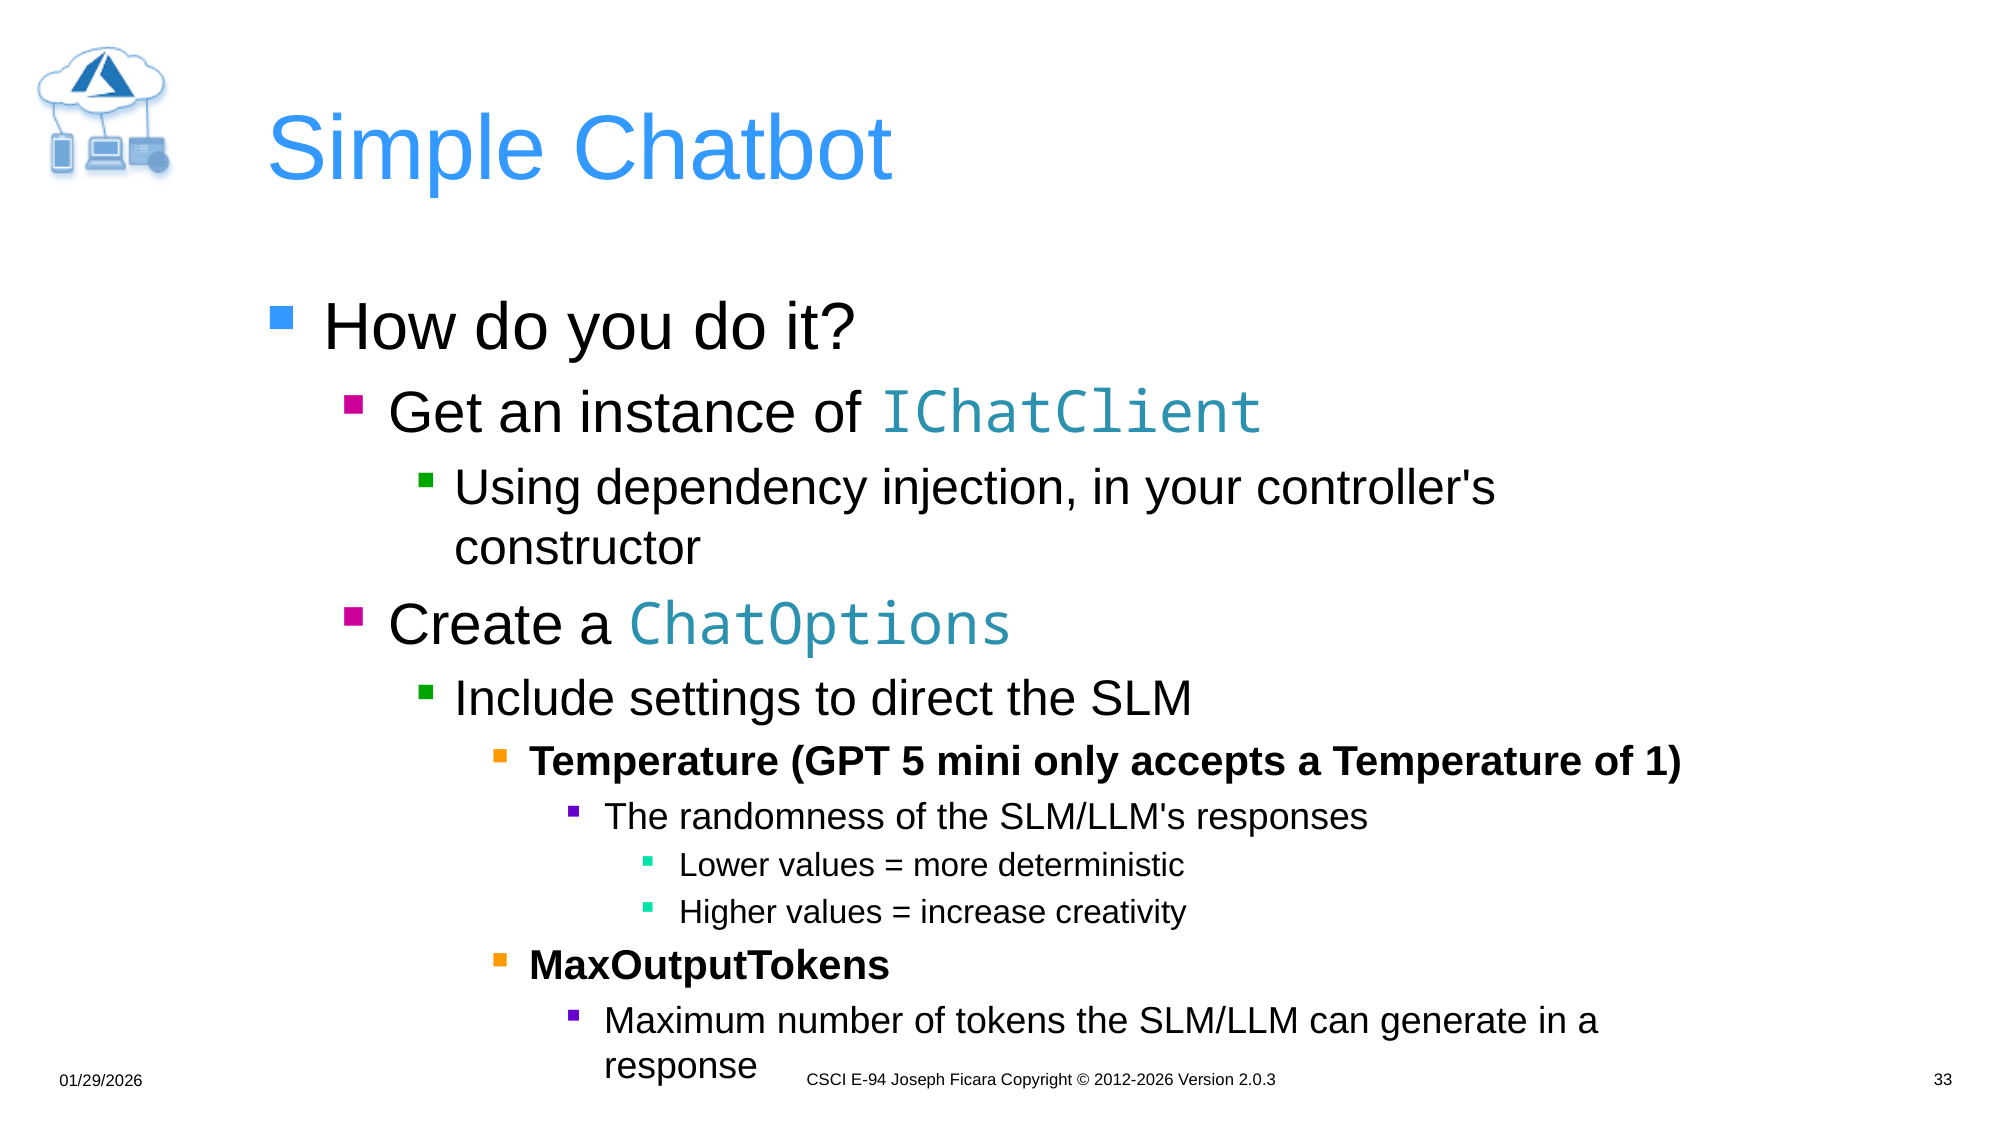

# Simple Chatbot
How do you do it?
Get an instance of IChatClient
Using dependency injection, in your controller's constructor
Create a ChatOptions
Include settings to direct the SLM
Temperature (GPT 5 mini only accepts a Temperature of 1)
The randomness of the SLM/LLM's responses
Lower values = more deterministic
Higher values = increase creativity
MaxOutputTokens
Maximum number of tokens the SLM/LLM can generate in a response
CSCI E-94 Joseph Ficara Copyright © 2012-2026 Version 2.0.3
33
01/29/2026